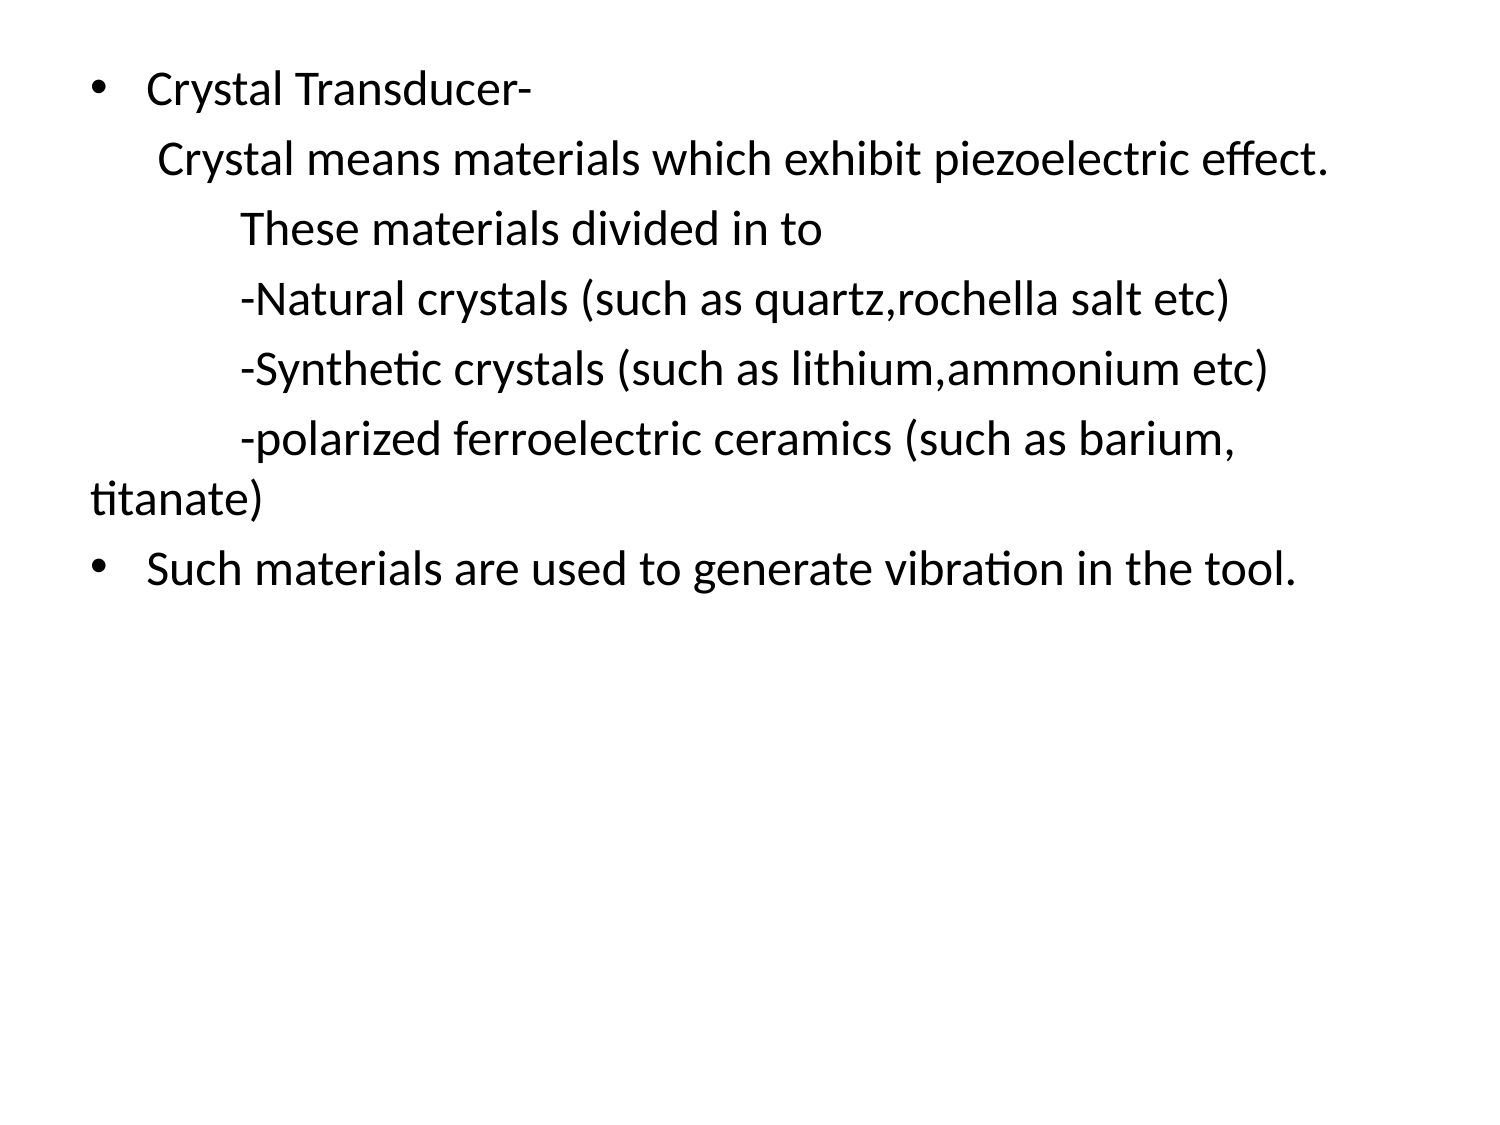

Crystal Transducer-
      Crystal means materials which exhibit piezoelectric effect.
	These materials divided in to
  	-Natural crystals (such as quartz,rochella salt etc)
	-Synthetic crystals (such as lithium,ammonium etc)
	-polarized ferroelectric ceramics (such as barium, titanate)
Such materials are used to generate vibration in the tool.